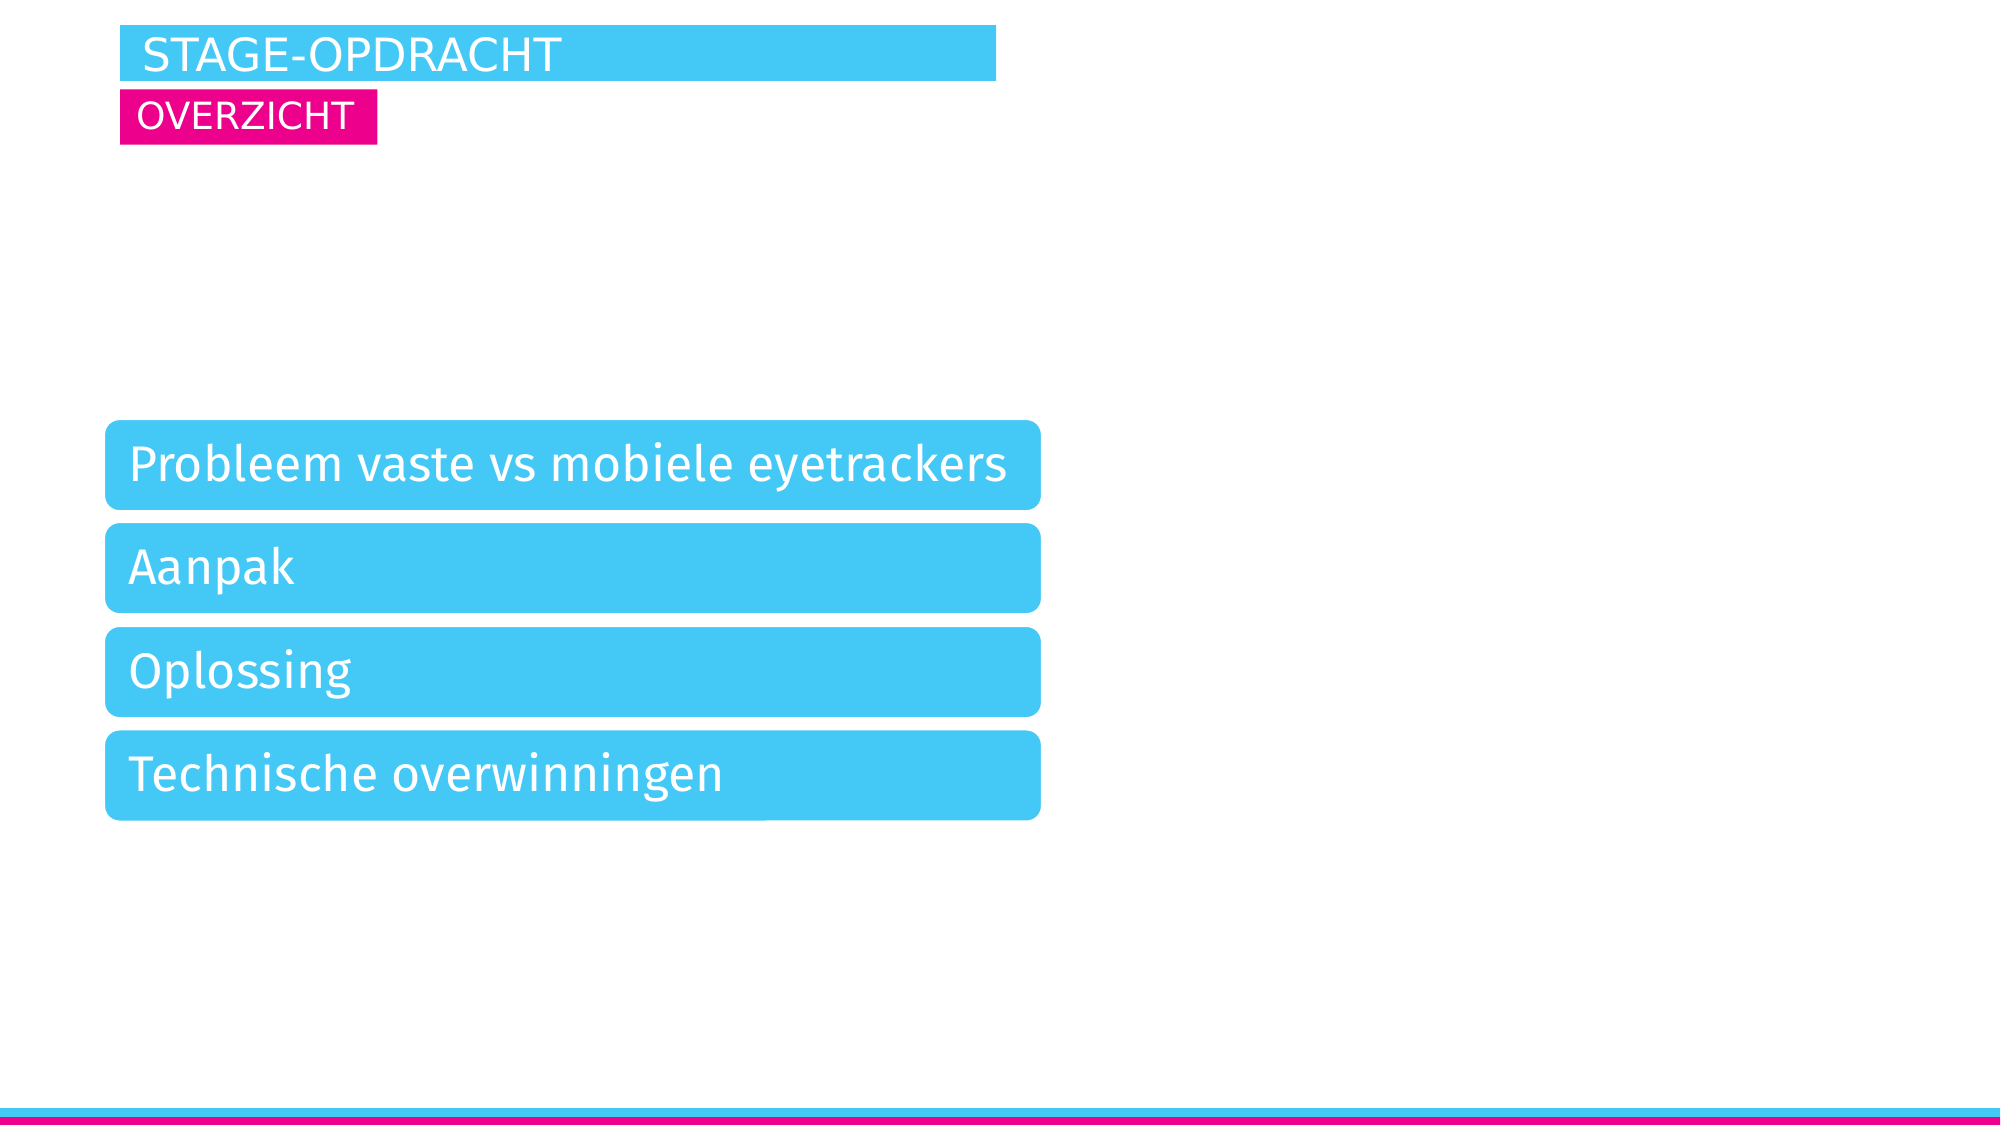

# Stage-opdracht
overzicht

Probleem vaste vs mobiele eyetrackers
Aanpak
Oplossing
Technische overwinningen